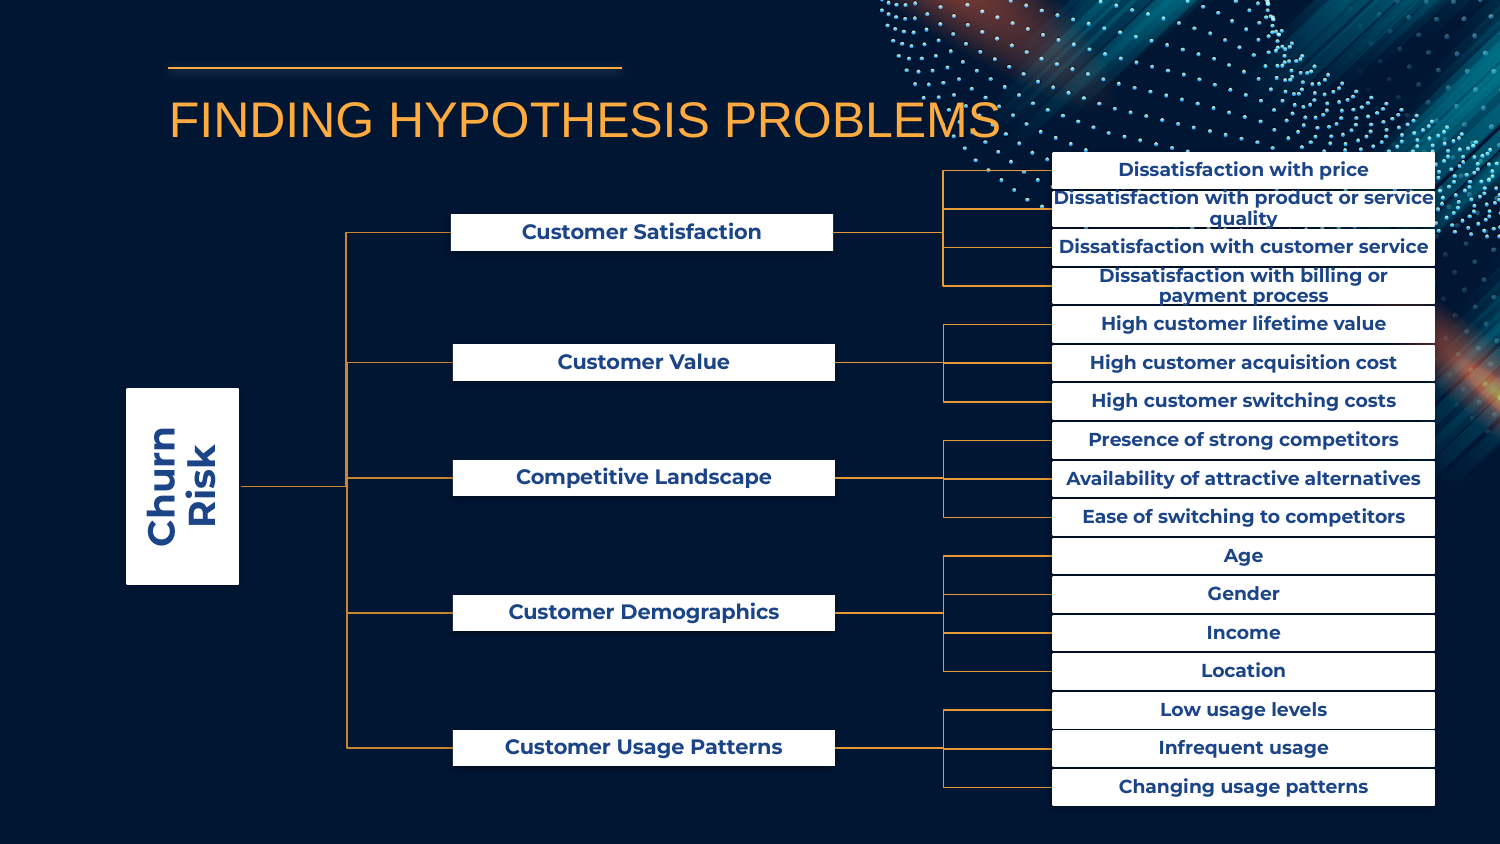

# FINDING HYPOTHESIS PROBLEMS

Dissatisfaction with price

Dissatisfaction with product or service quality

Customer Satisfaction

Dissatisfaction with customer service

Dissatisfaction with billing or payment process

High customer lifetime value

Customer Value

High customer acquisition cost

High customer switching costs

Presence of strong competitors

Churn Risk

Competitive Landscape

Availability of attractive alternatives

Ease of switching to competitors

Age

Gender

Customer Demographics

Income

Location

Low usage levels

Customer Usage Patterns

Infrequent usage

Changing usage patterns